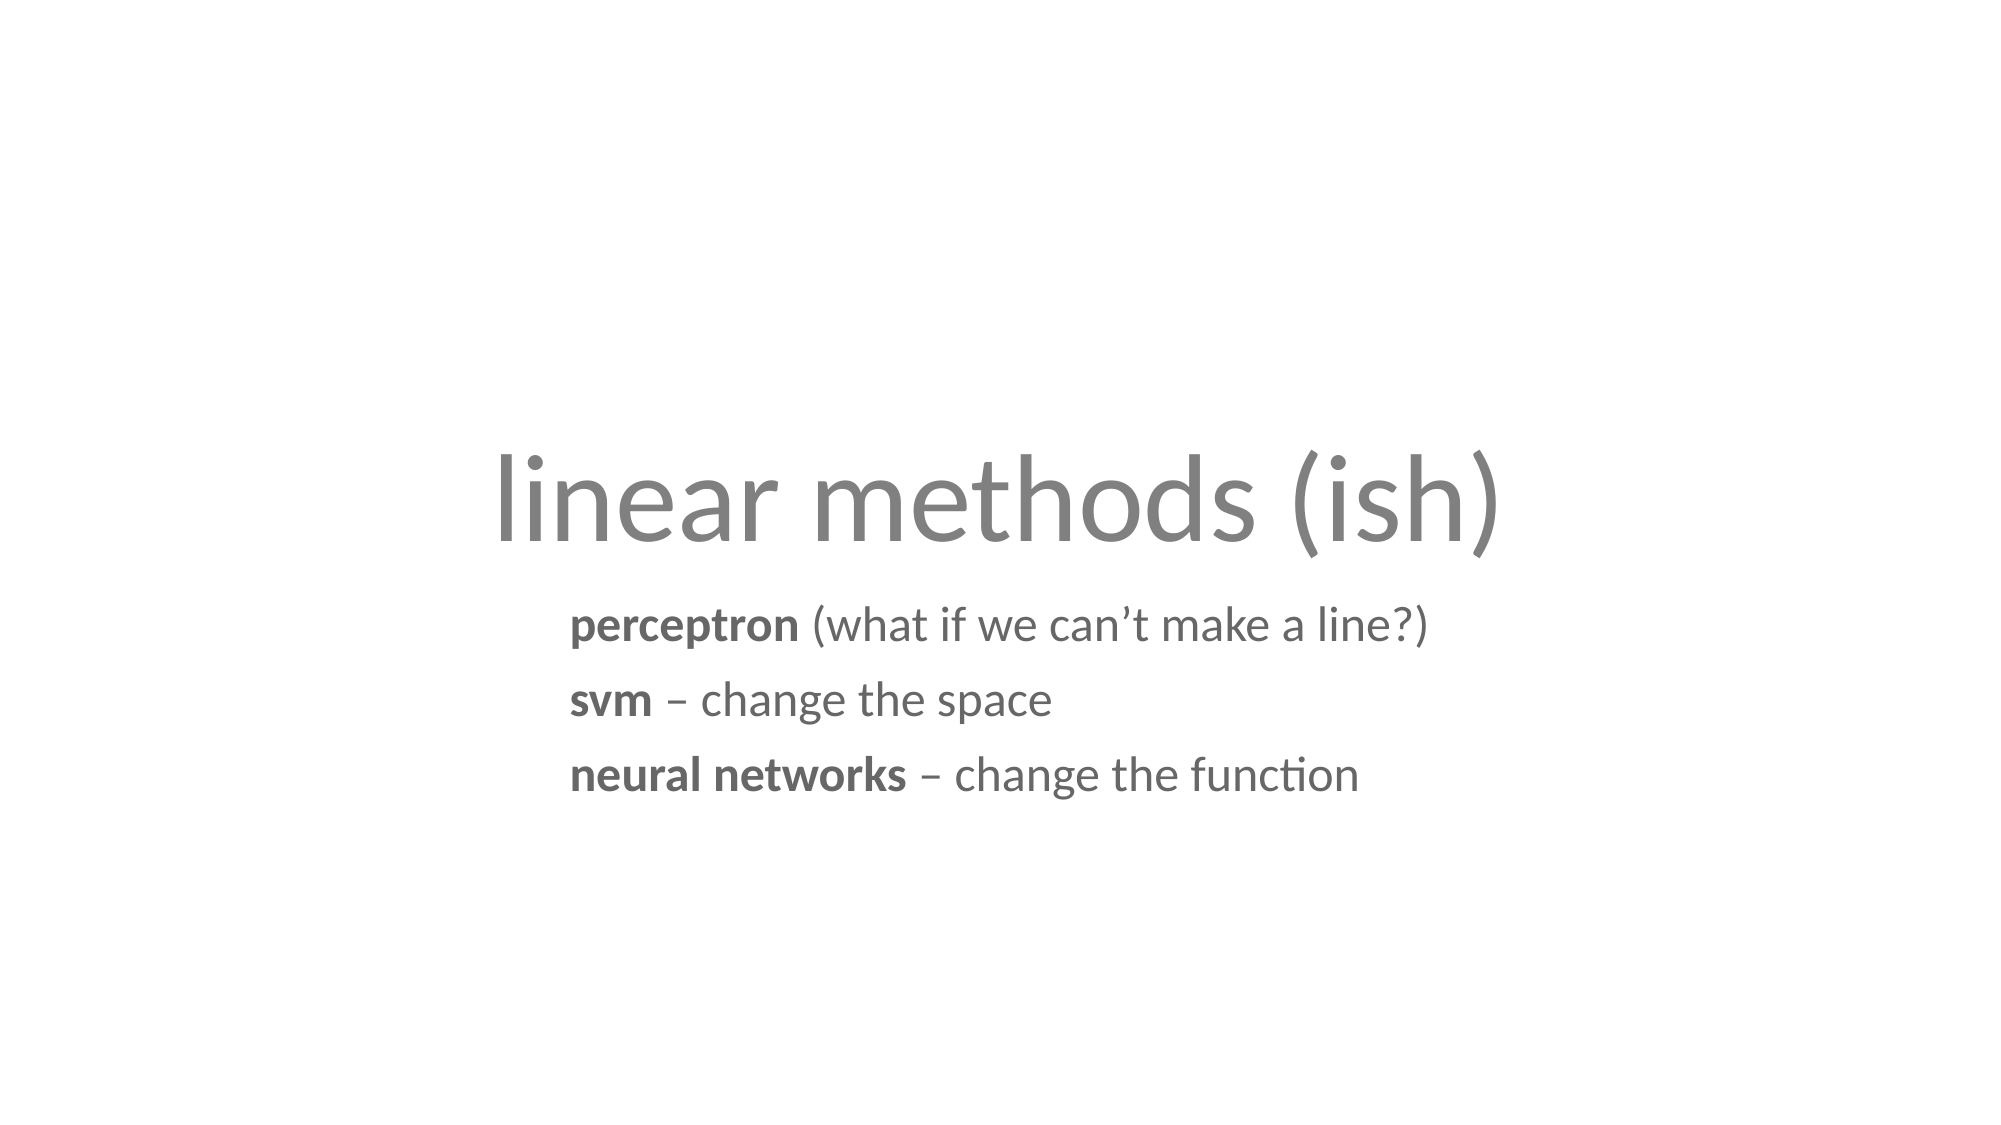

# linear methods (ish)
perceptron (what if we can’t make a line?)
svm – change the space
neural networks – change the function